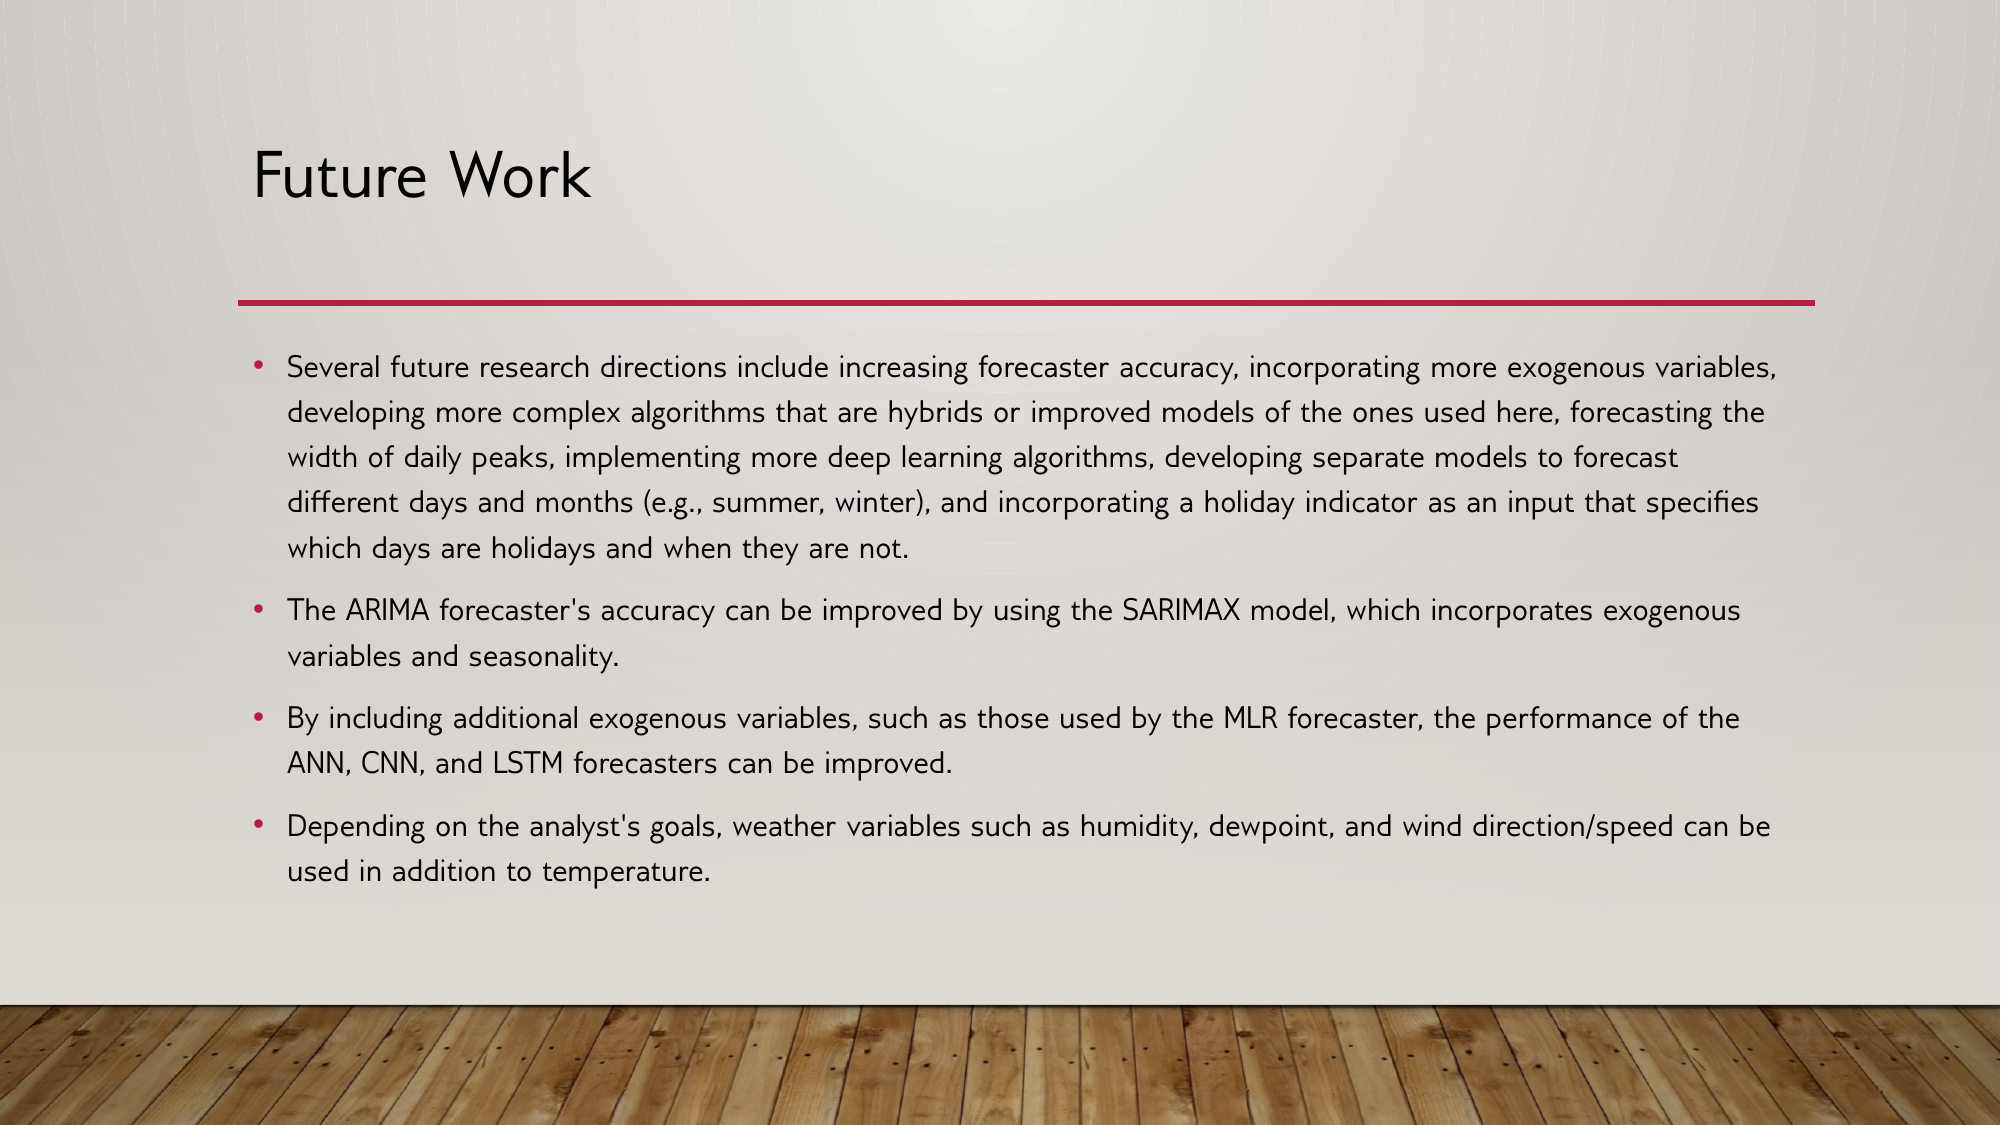

# Future Work
Several future research directions include increasing forecaster accuracy, incorporating more exogenous variables, developing more complex algorithms that are hybrids or improved models of the ones used here, forecasting the width of daily peaks, implementing more deep learning algorithms, developing separate models to forecast different days and months (e.g., summer, winter), and incorporating a holiday indicator as an input that specifies which days are holidays and when they are not.
The ARIMA forecaster's accuracy can be improved by using the SARIMAX model, which incorporates exogenous variables and seasonality.
By including additional exogenous variables, such as those used by the MLR forecaster, the performance of the ANN, CNN, and LSTM forecasters can be improved.
Depending on the analyst's goals, weather variables such as humidity, dewpoint, and wind direction/speed can be used in addition to temperature.